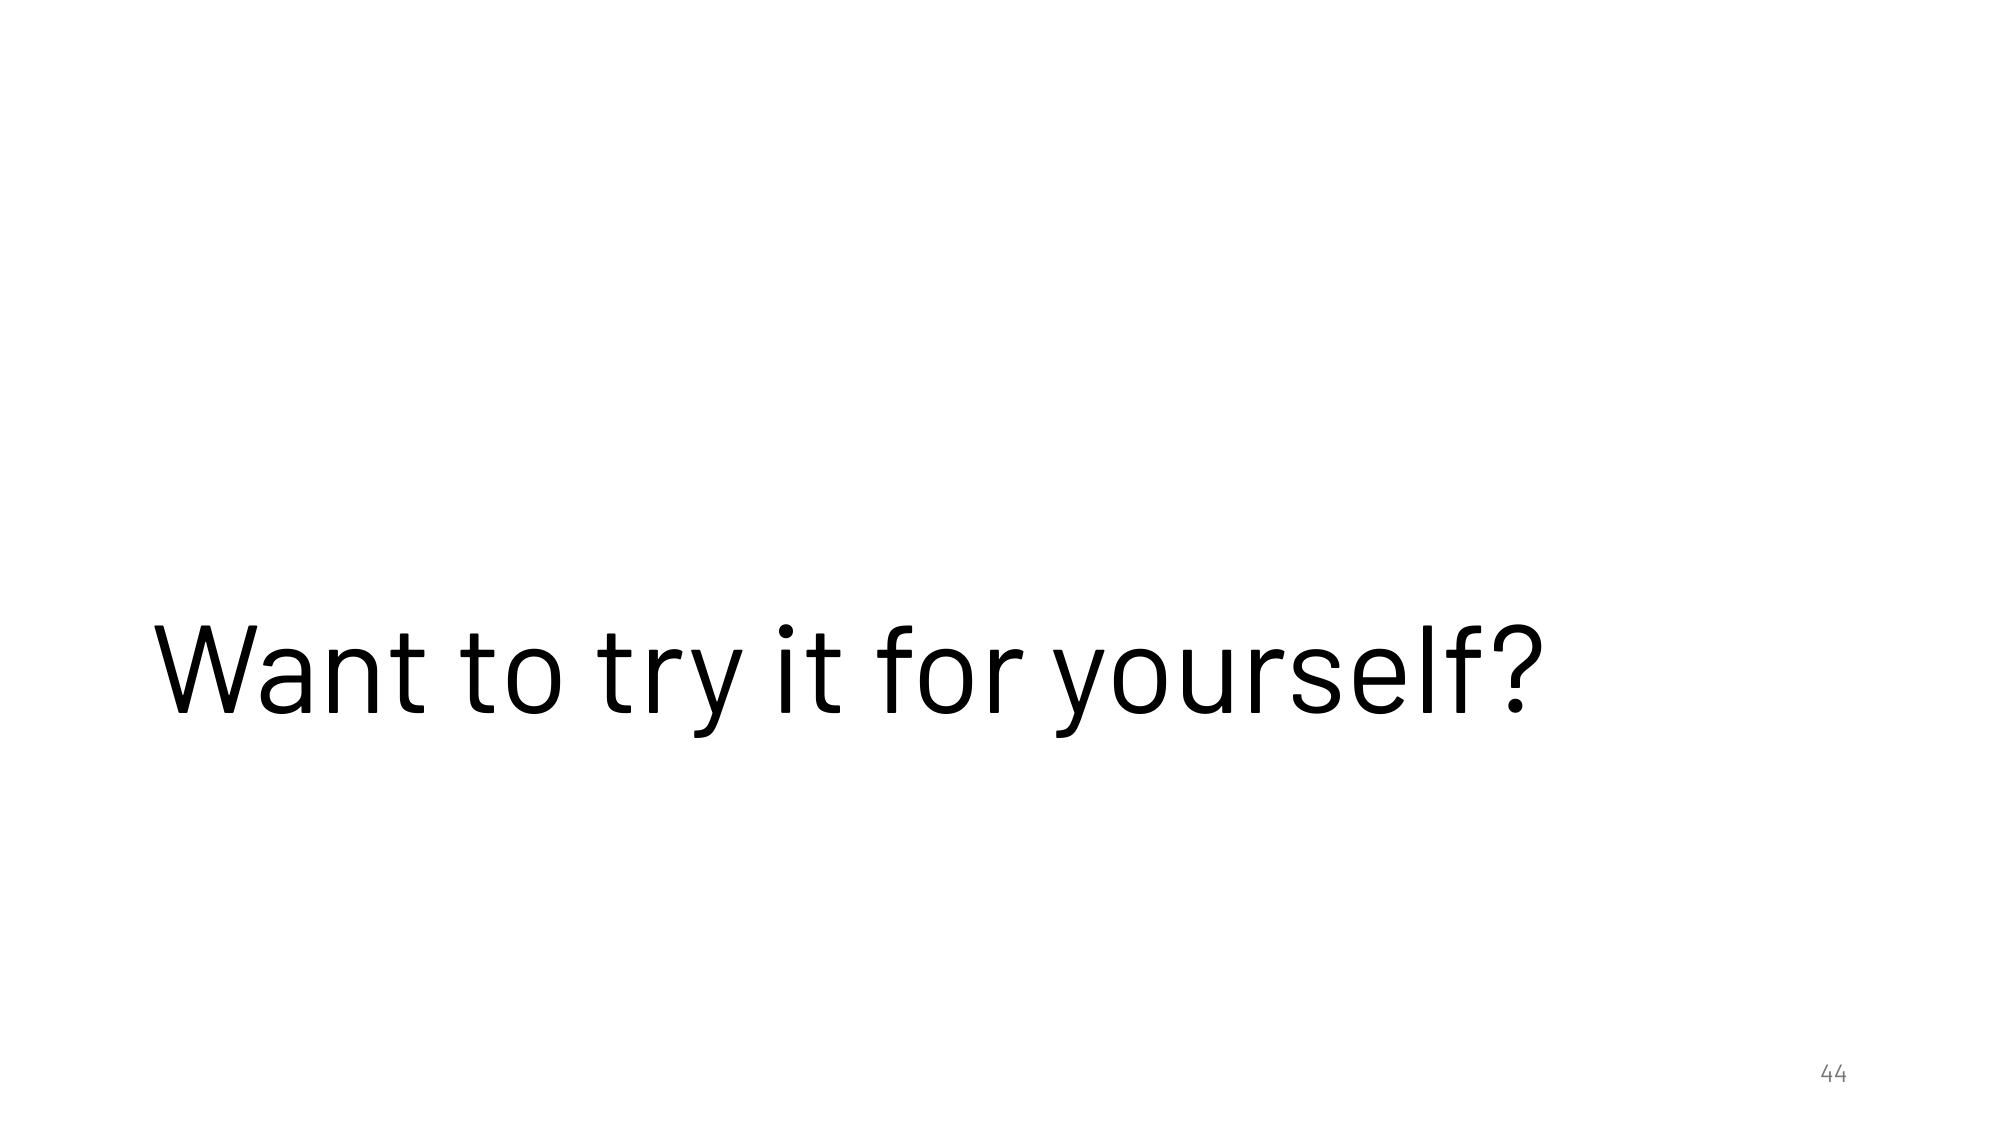

# Want to try it for yourself?
44